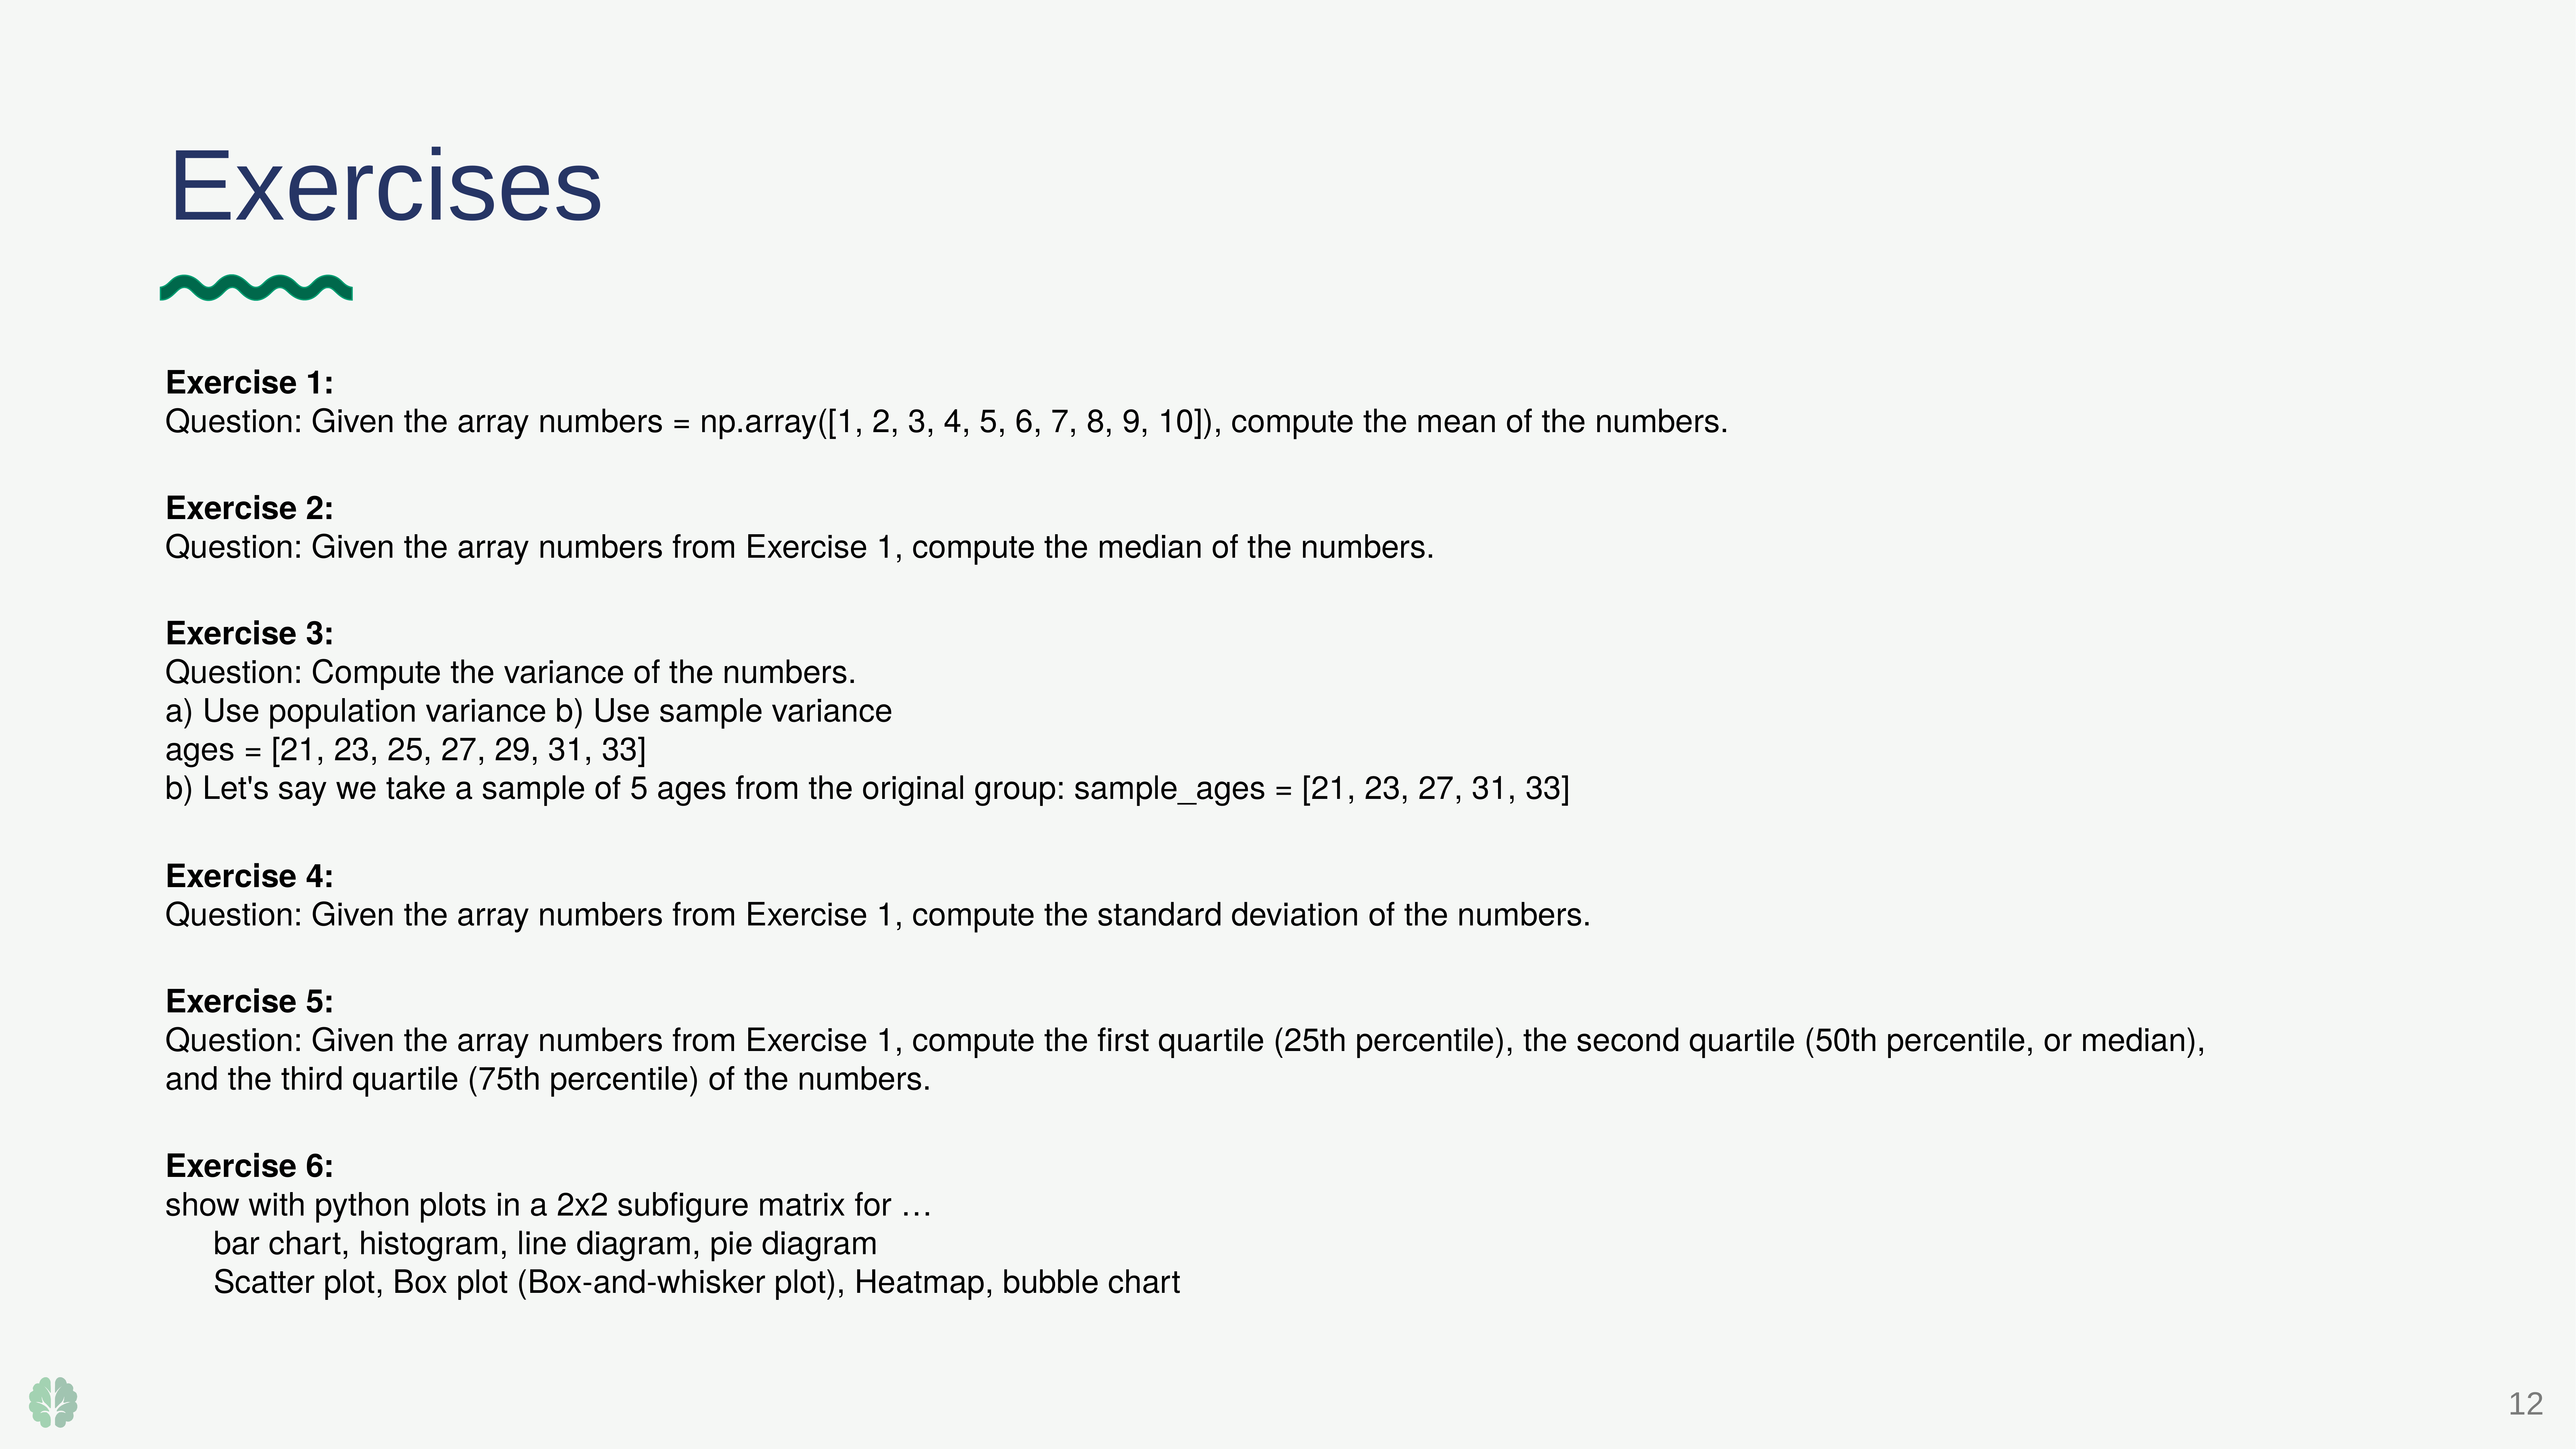

Exercises

Exercise 1:
Question: Given the array numbers = np.array([1, 2, 3, 4, 5, 6, 7, 8, 9, 10]), compute the mean of the numbers.
Exercise 2:
Question: Given the array numbers from Exercise 1, compute the median of the numbers.
Exercise 3:
Question: Compute the variance of the numbers.
a) Use population variance b) Use sample variance
ages = [21, 23, 25, 27, 29, 31, 33]
b) Let's say we take a sample of 5 ages from the original group: sample_ages = [21, 23, 27, 31, 33]
Exercise 4:
Question: Given the array numbers from Exercise 1, compute the standard deviation of the numbers.
Exercise 5:
Question: Given the array numbers from Exercise 1, compute the first quartile (25th percentile), the second quartile (50th percentile, or median), and the third quartile (75th percentile) of the numbers.
Exercise 6:
show with python plots in a 2x2 subfigure matrix for …
	bar chart, histogram, line diagram, pie diagram
	Scatter plot, Box plot (Box-and-whisker plot), Heatmap, bubble chart
12